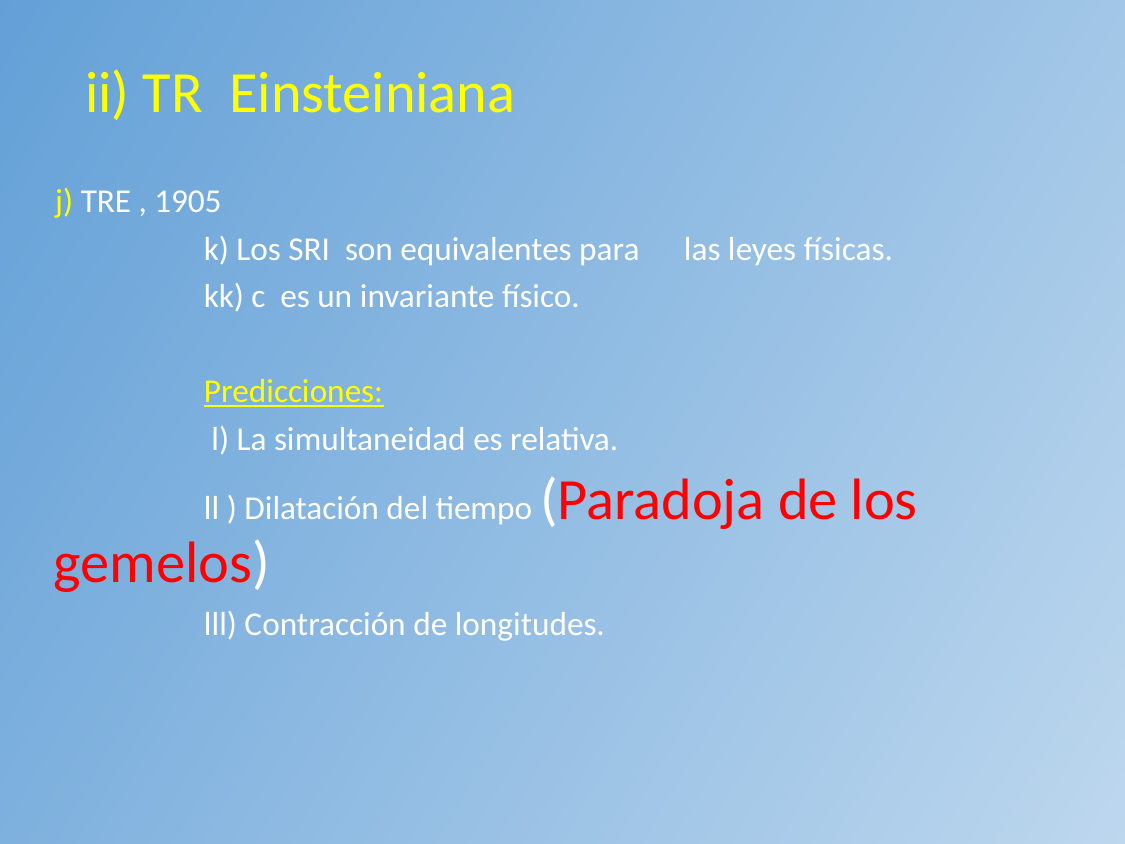

# ii) TR  Einsteiniana
   j) TRE , 1905
		k) Los SRI  son equivalentes para 	    las leyes físicas.
		kk) c  es un invariante físico.

		Predicciones:
		 l) La simultaneidad es relativa.
		ll ) Dilatación del tiempo (Paradoja de los gemelos)
		lll) Contracción de longitudes.